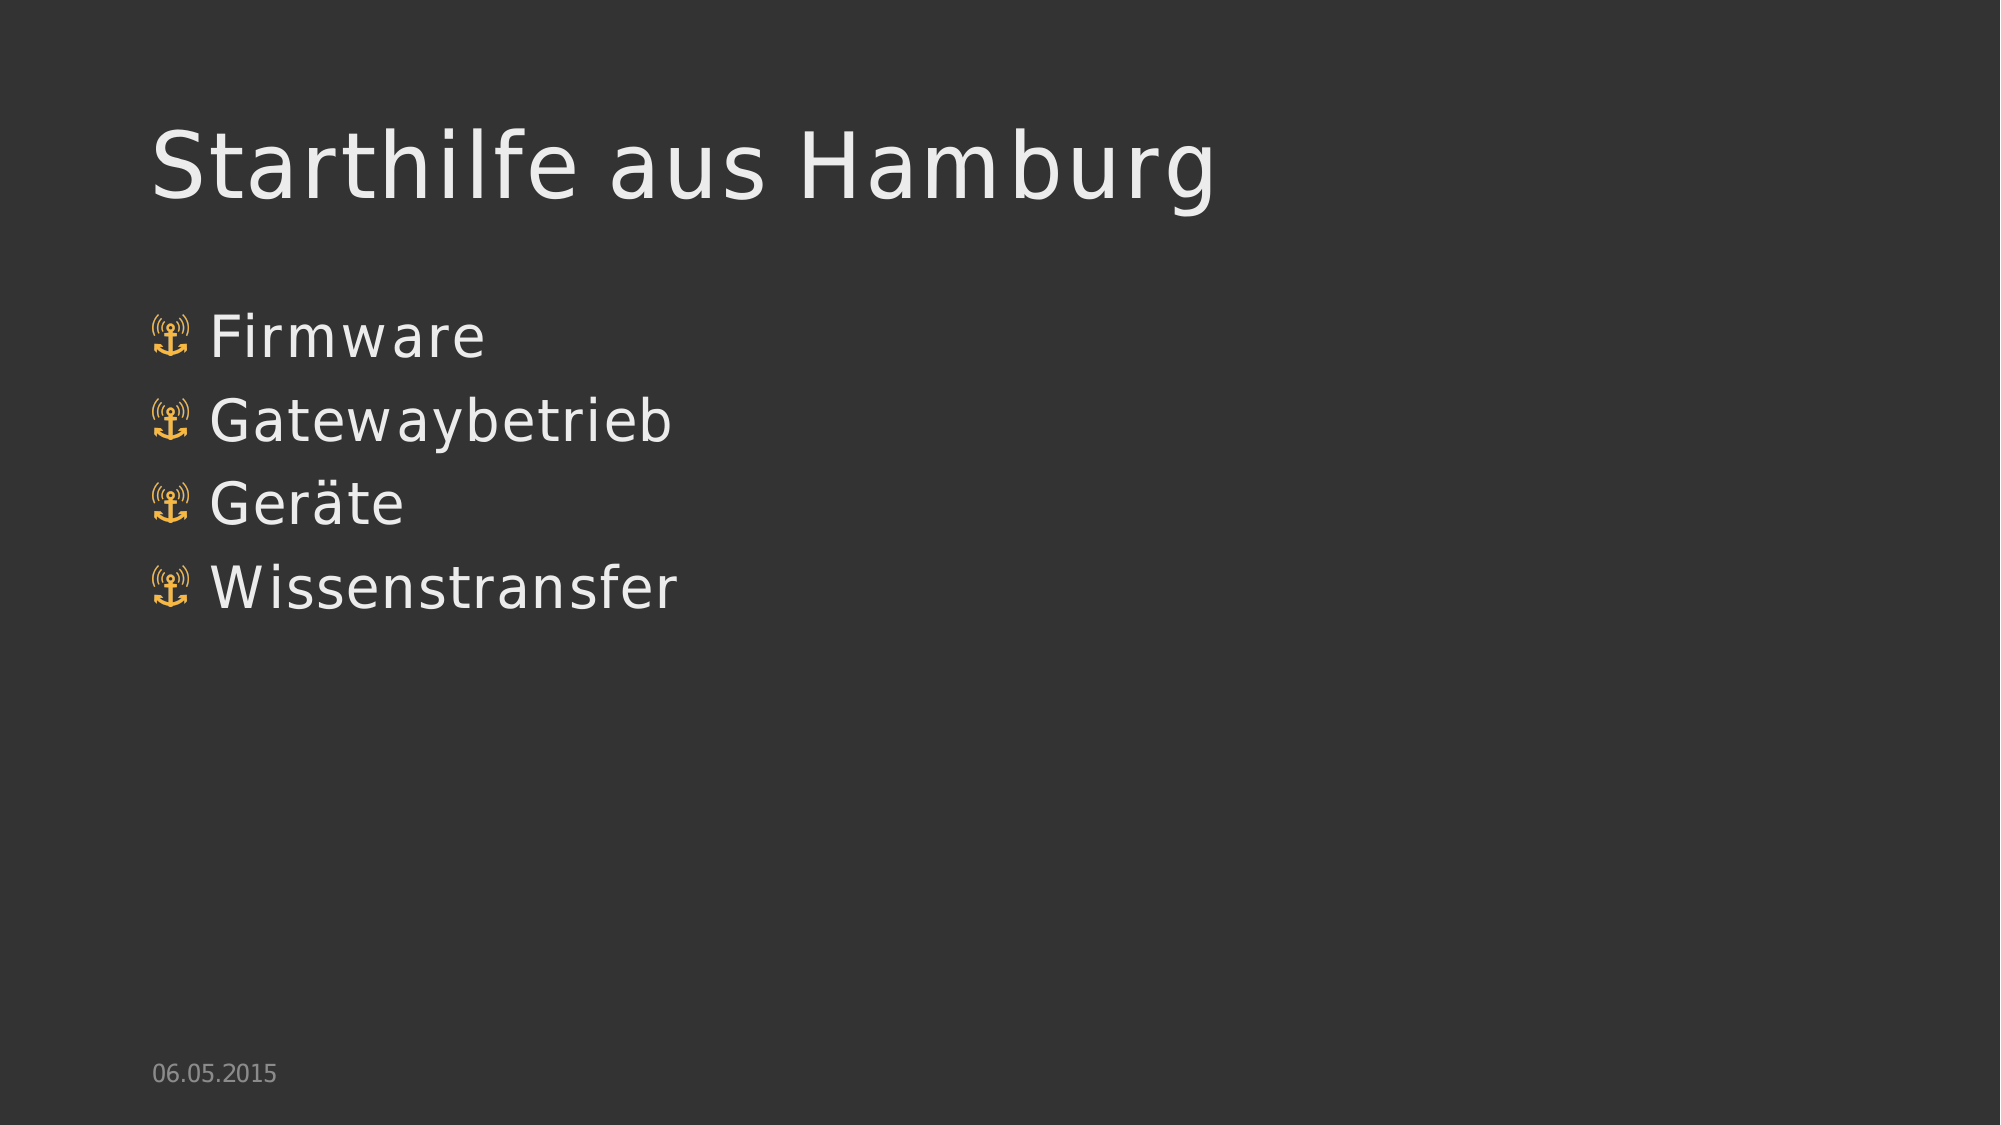

# Starthilfe aus Hamburg
Firmware
Gatewaybetrieb
Geräte
Wissenstransfer

06.05.2015